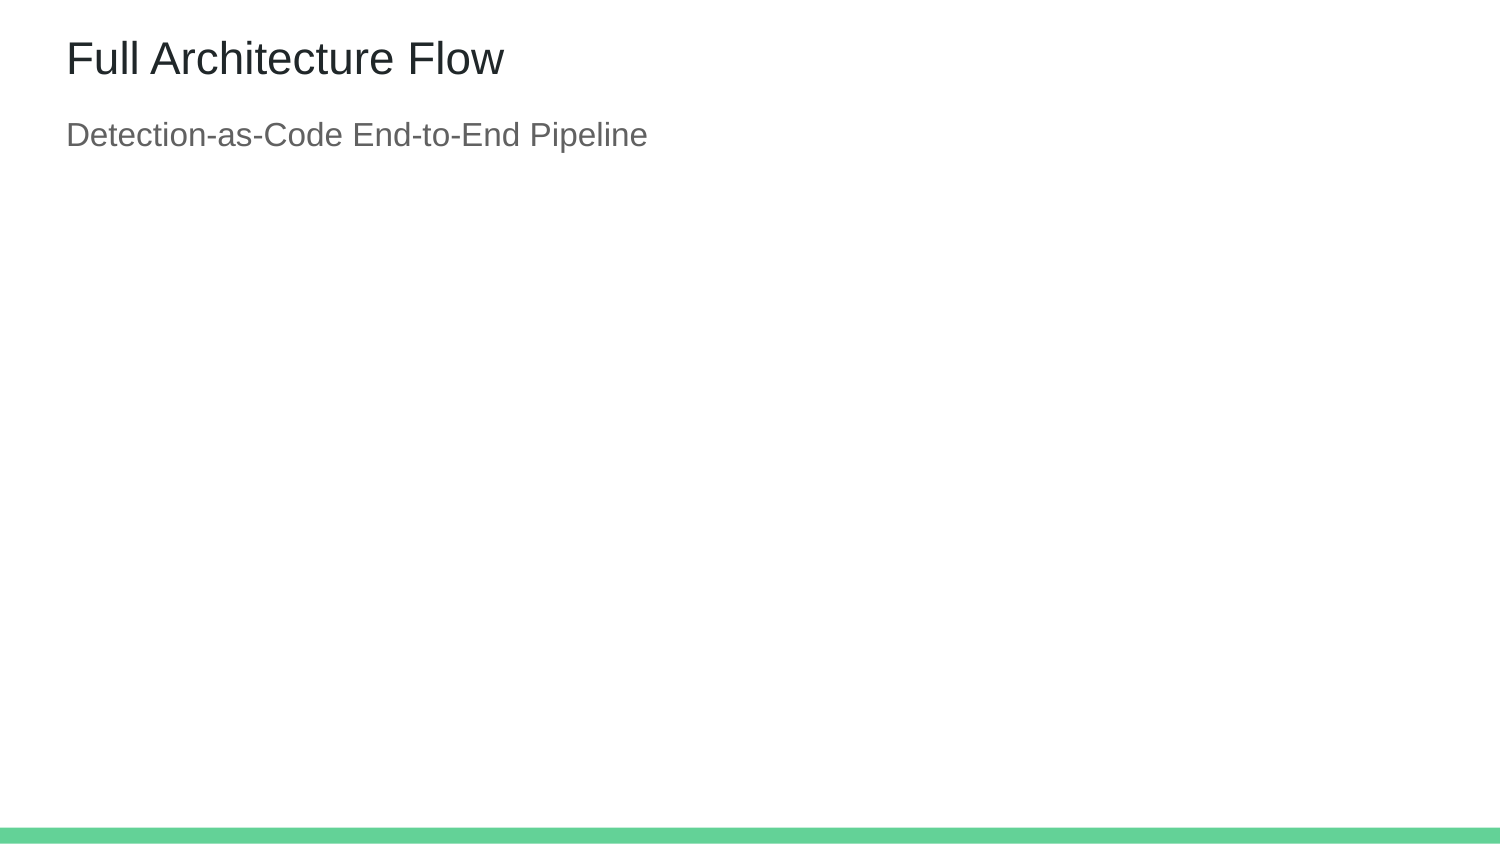

# Full Architecture Flow
Detection-as-Code End-to-End Pipeline